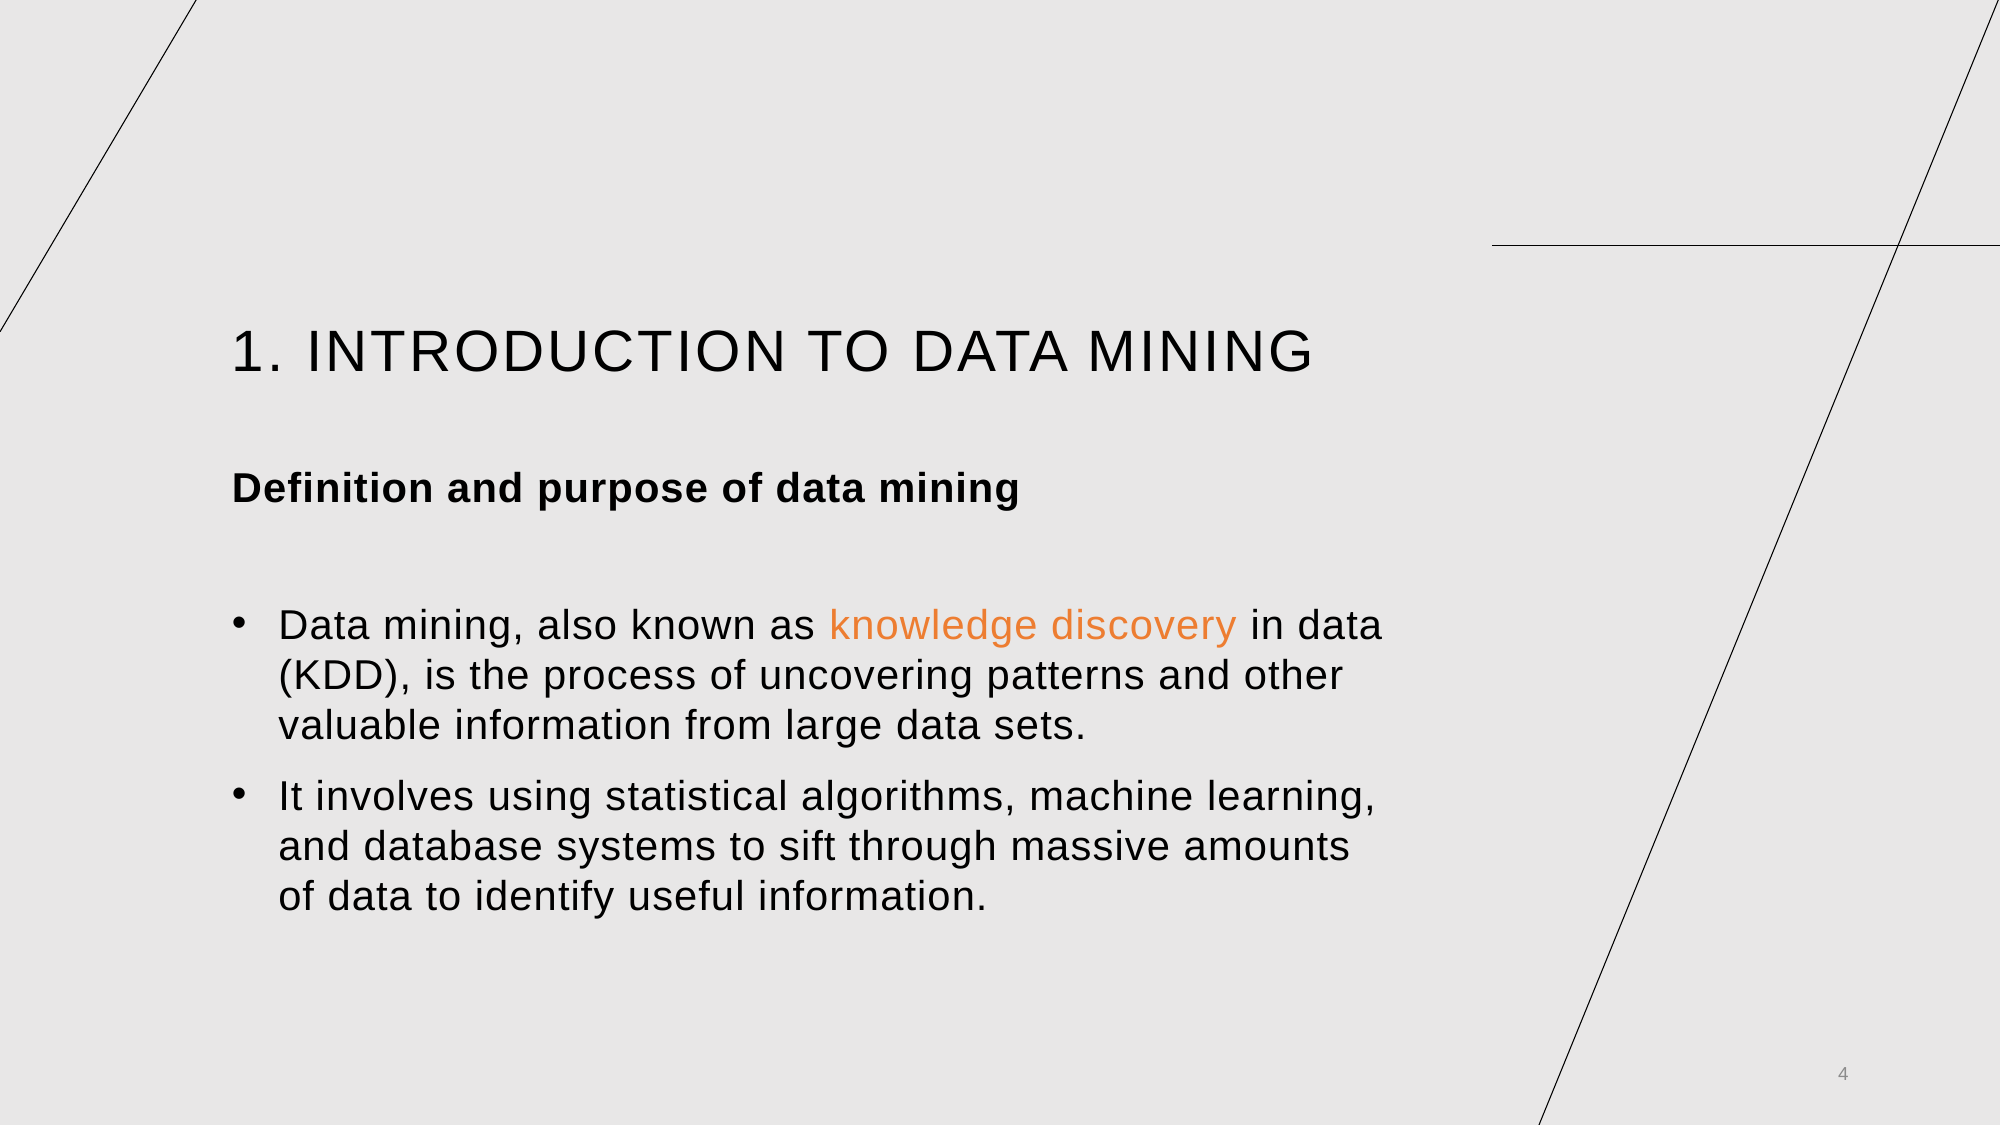

# 1. Introduction to Data Mining
Definition and purpose of data mining

Data mining, also known as knowledge discovery in data (KDD), is the process of uncovering patterns and other valuable information from large data sets.
It involves using statistical algorithms, machine learning, and database systems to sift through massive amounts of data to identify useful information.

4